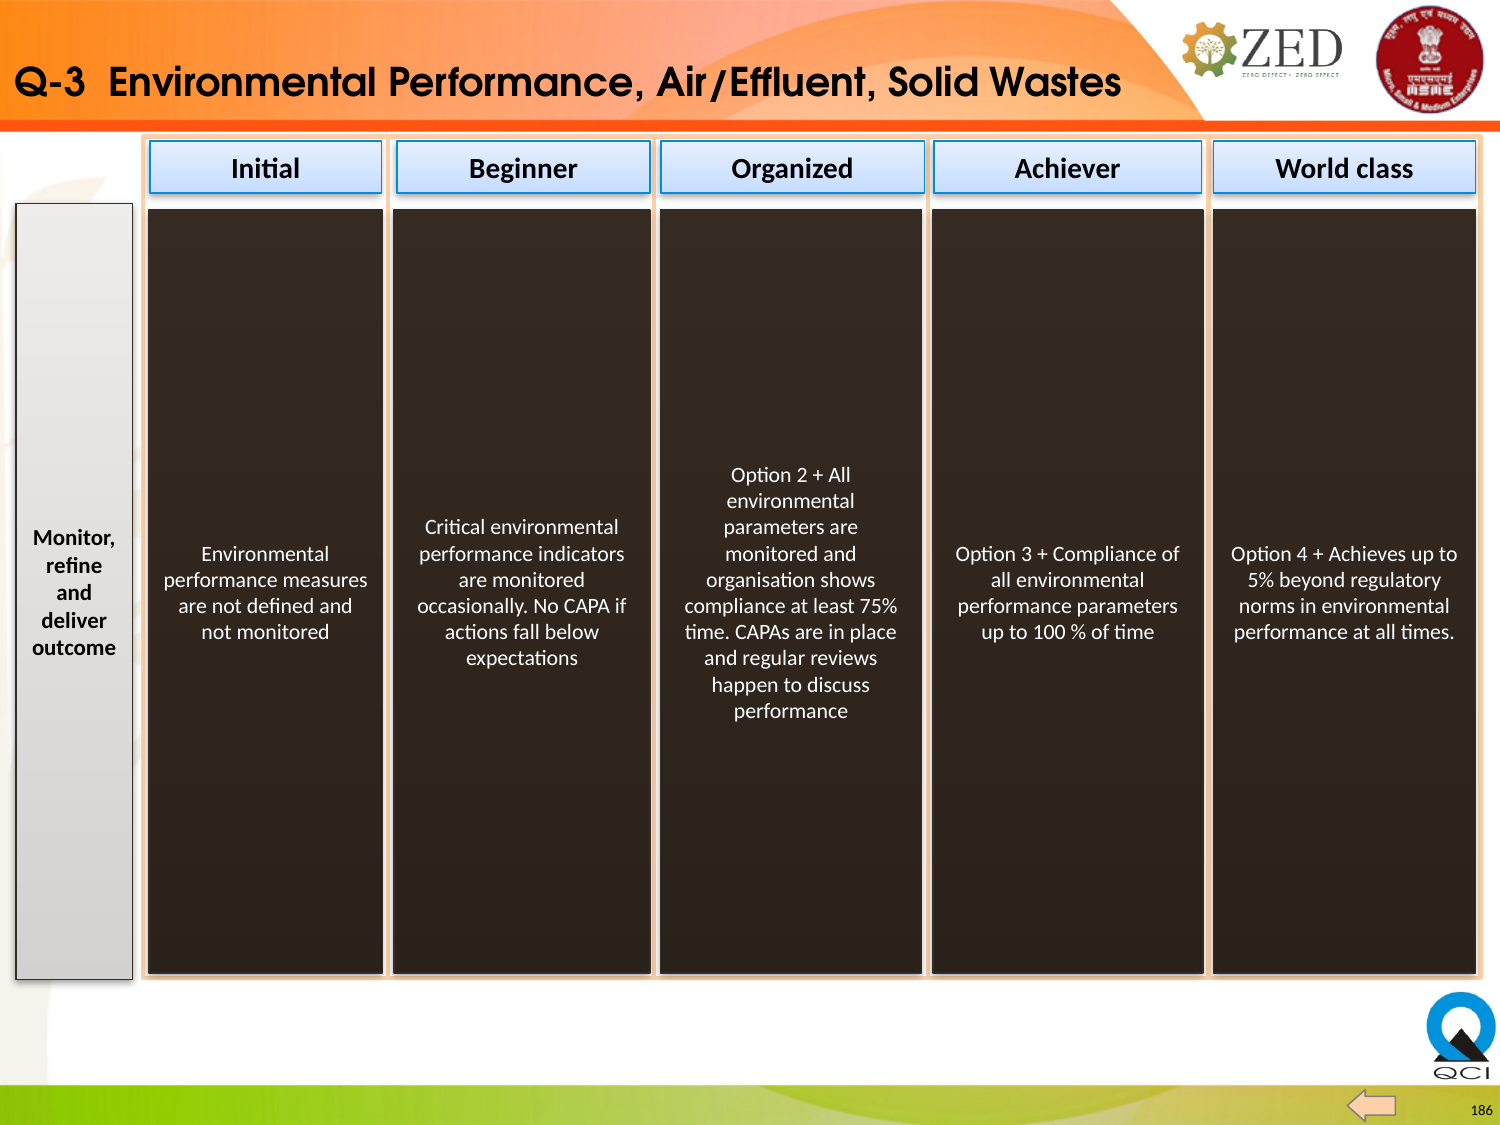

Q-3  Environmental Performance, Air/Effluent, Solid Wastes

Initial
Beginner
Organized
Achiever
World class
Monitor, refine and deliver outcome
Environmental performance measures are not defined and not monitored
Critical environmental performance indicators are monitored occasionally. No CAPA if actions fall below expectations
Option 2 + All environmental parameters are monitored and organisation shows compliance at least 75% time. CAPAs are in place and regular reviews happen to discuss performance
Option 3 + Compliance of all environmental performance parameters up to 100 % of time
Option 4 + Achieves up to 5% beyond regulatory norms in environmental performance at all times.